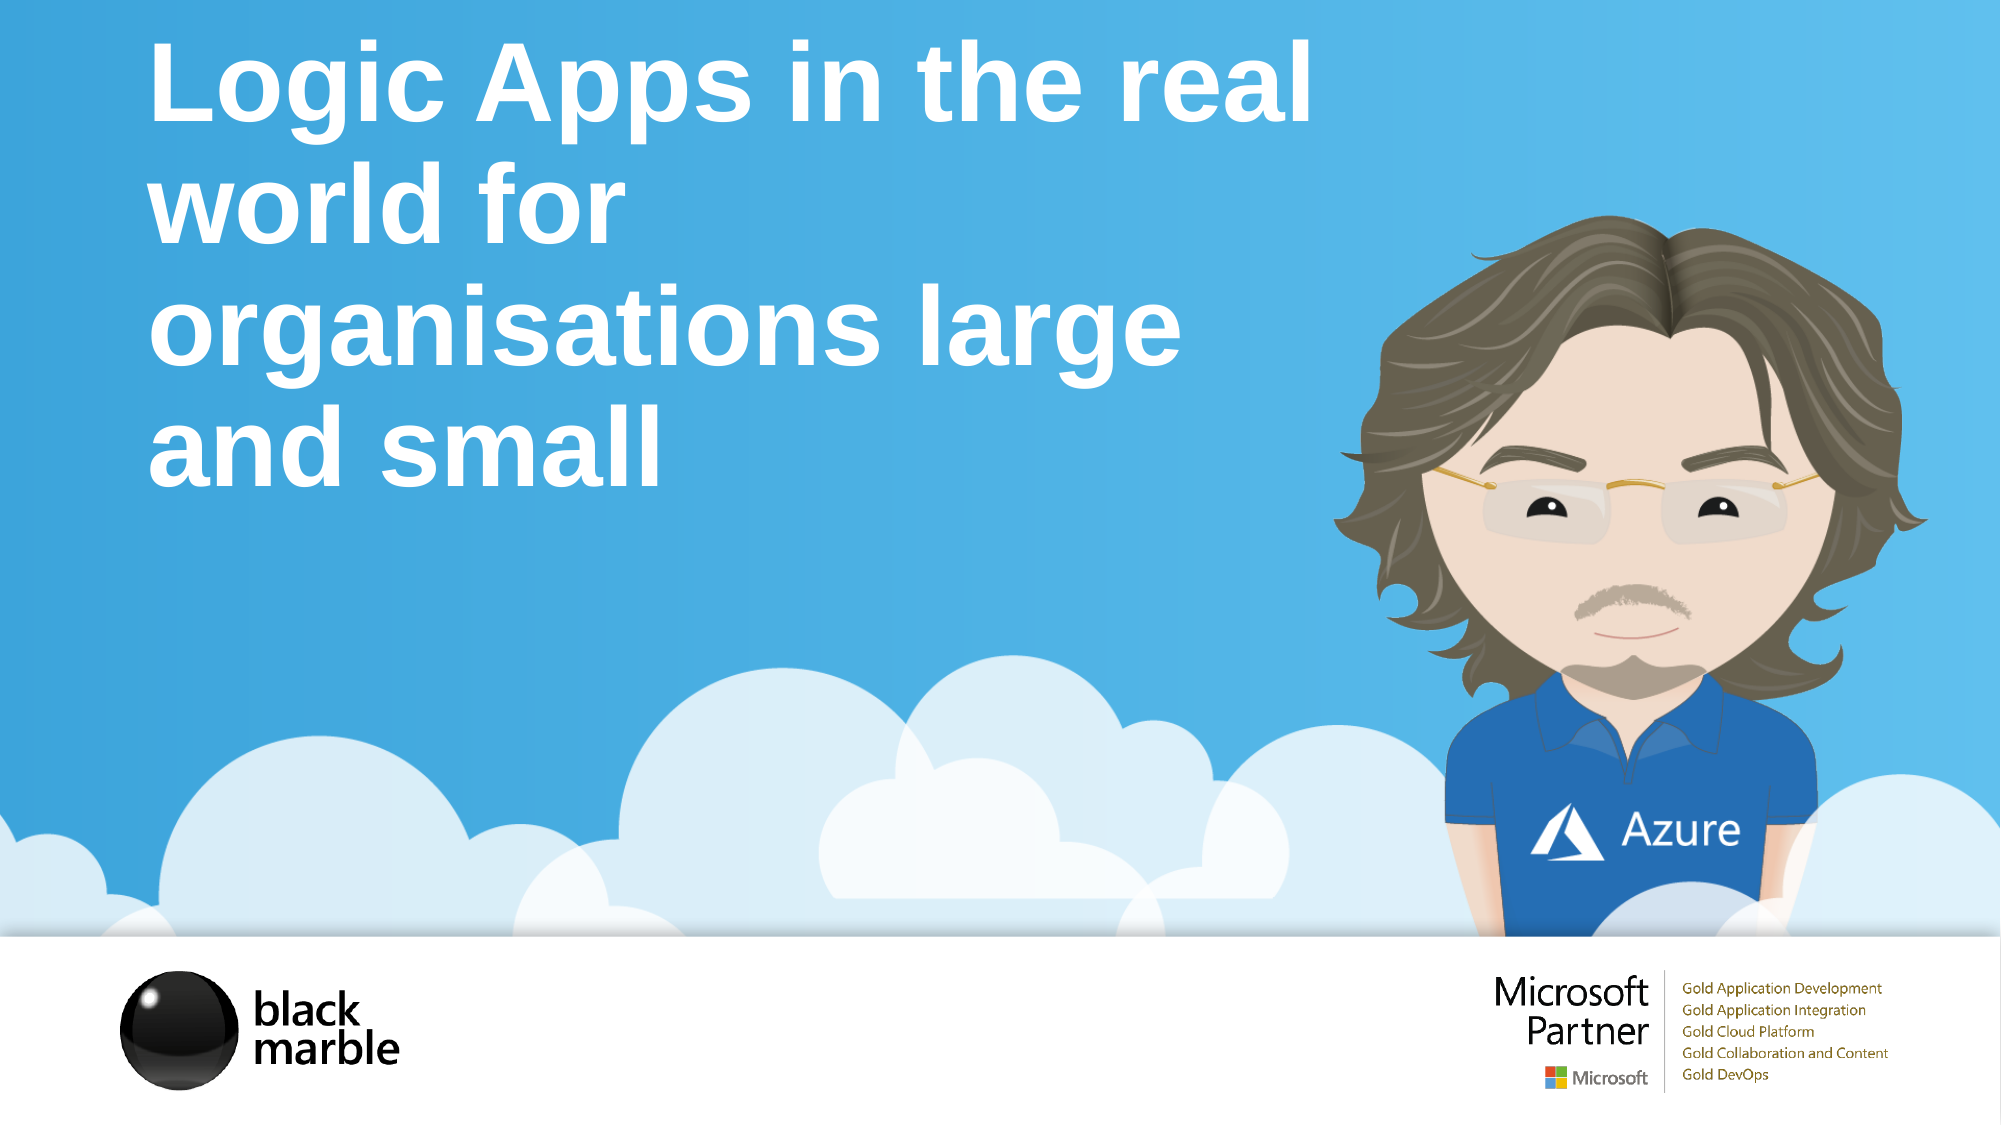

# Logic Apps in the real world for organisations large and small